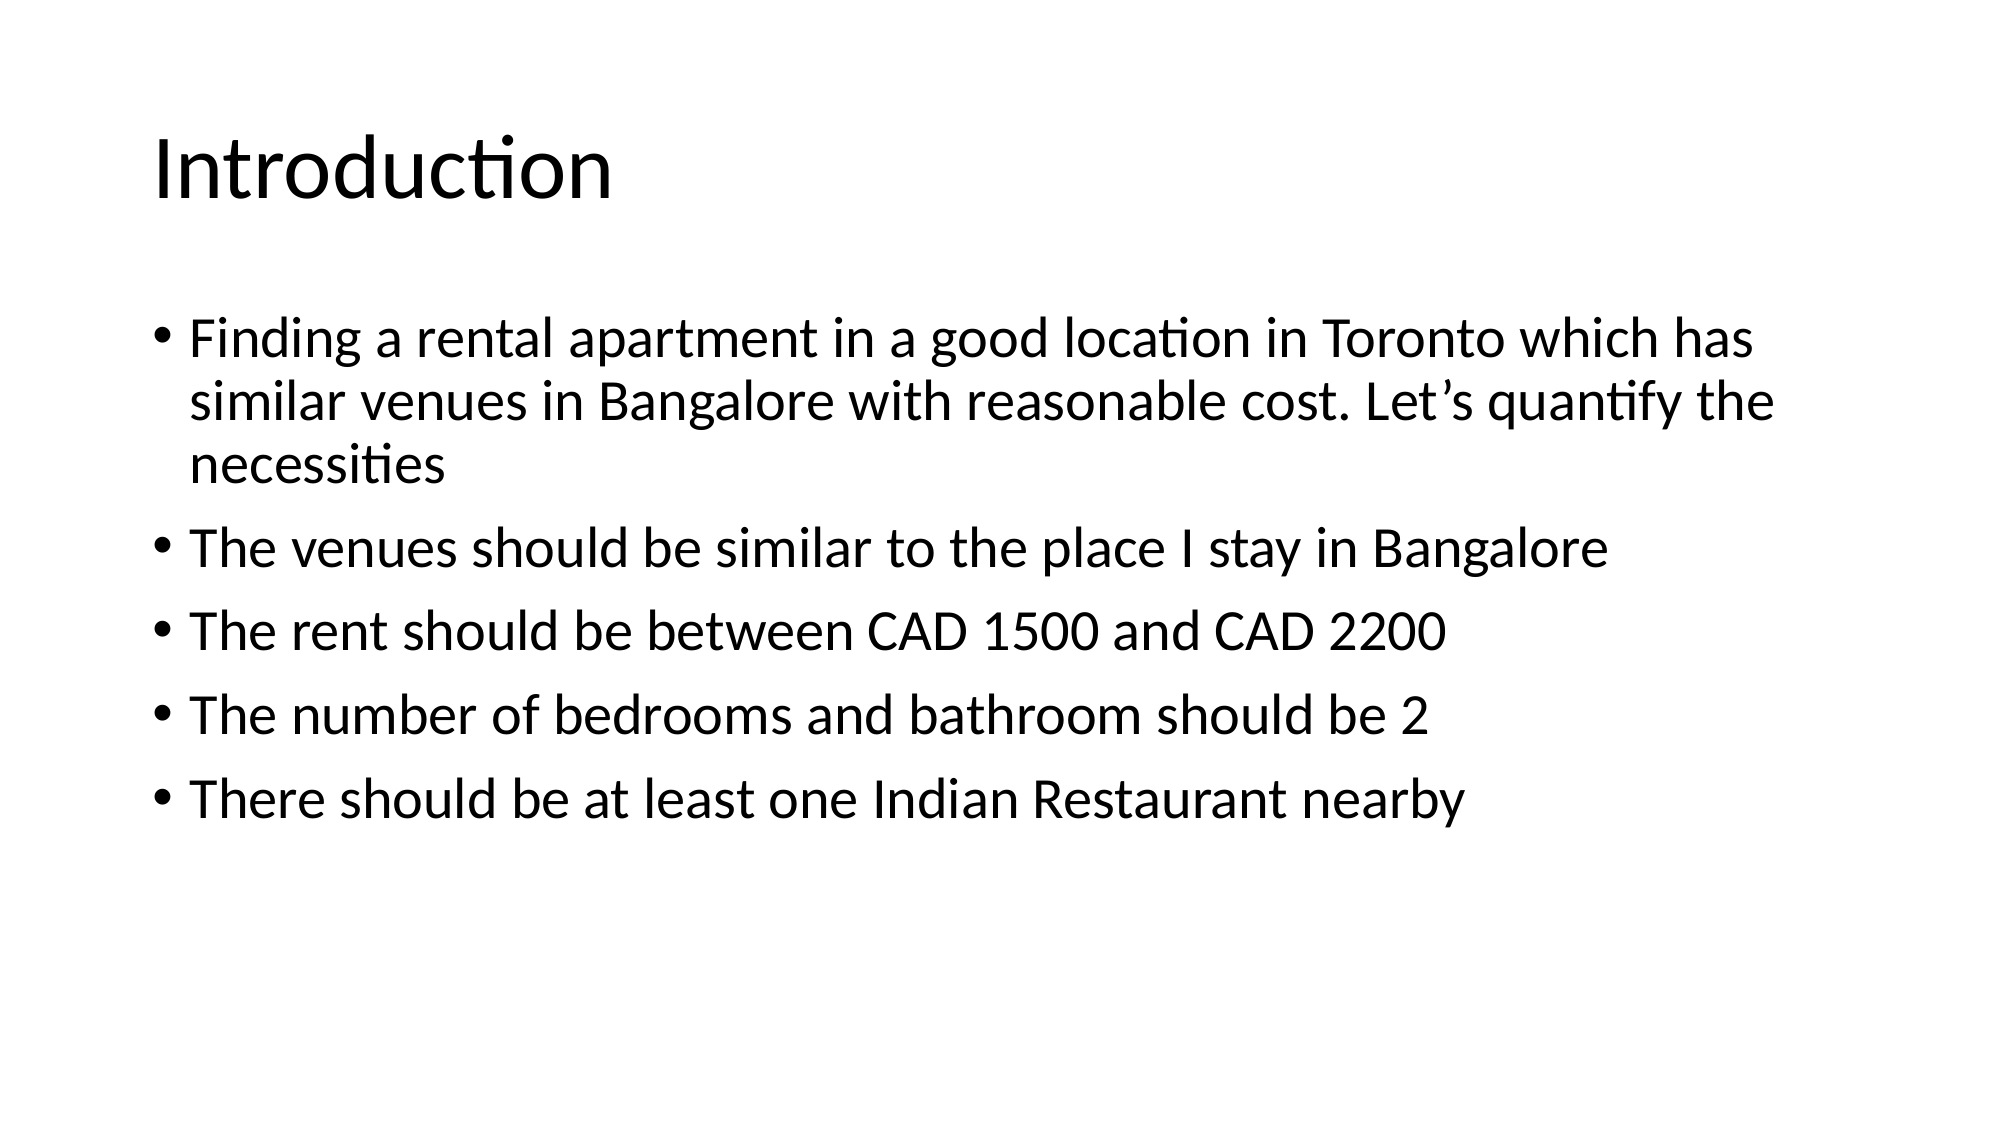

# Introduction
Finding a rental apartment in a good location in Toronto which has similar venues in Bangalore with reasonable cost. Let’s quantify the necessities
The venues should be similar to the place I stay in Bangalore
The rent should be between CAD 1500 and CAD 2200
The number of bedrooms and bathroom should be 2
There should be at least one Indian Restaurant nearby